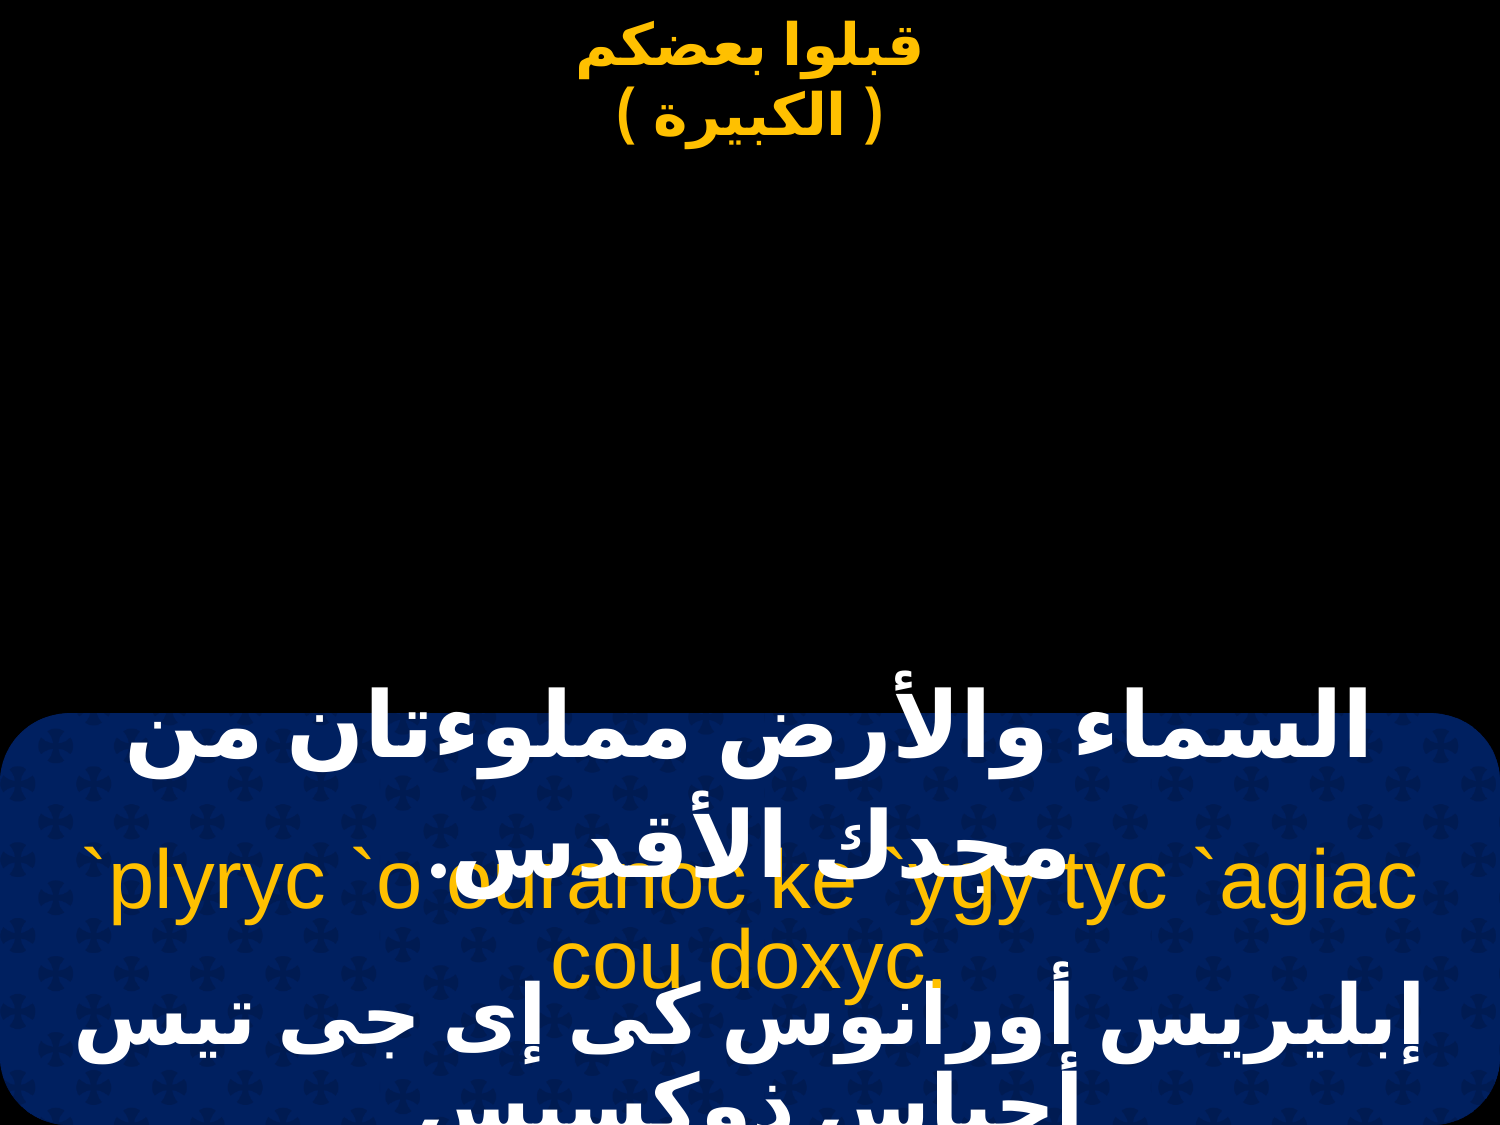

السماء والأرض مملوءتان من مجدك الأقدس.
`plyryc `o ouranoc ke `ygy tyc `agiac cou doxyc.
إبليريس أورانوس كى إى جى تيس أجياس ذوكسيس